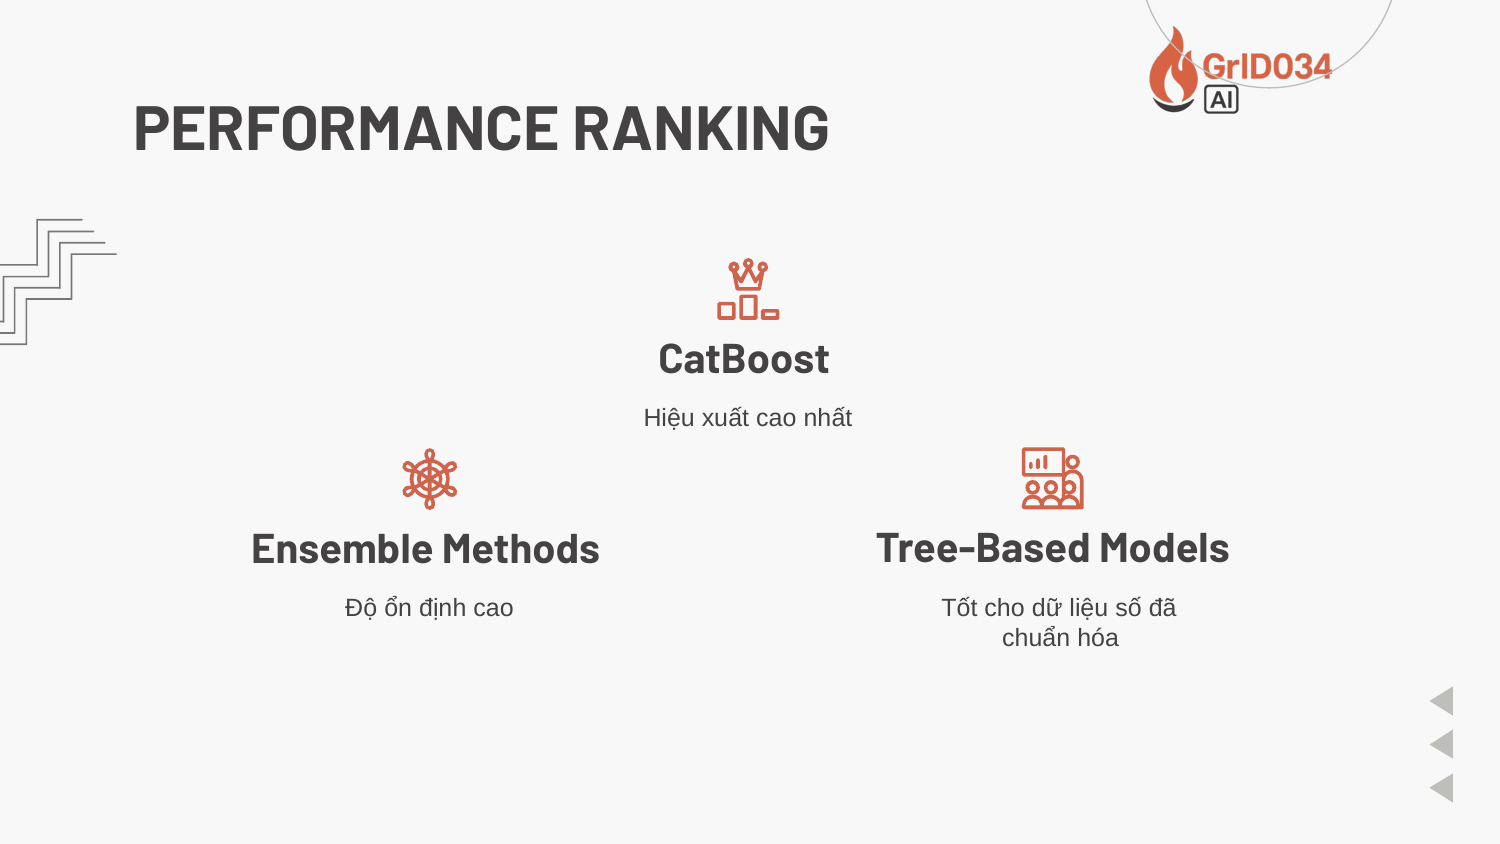

# PERFORMANCE RANKING

CatBoost
Hiệu xuất cao nhất

Tree-Based Models
Ensemble Methods
Độ ổn định cao
Tốt cho dữ liệu số đã chuẩn hóa